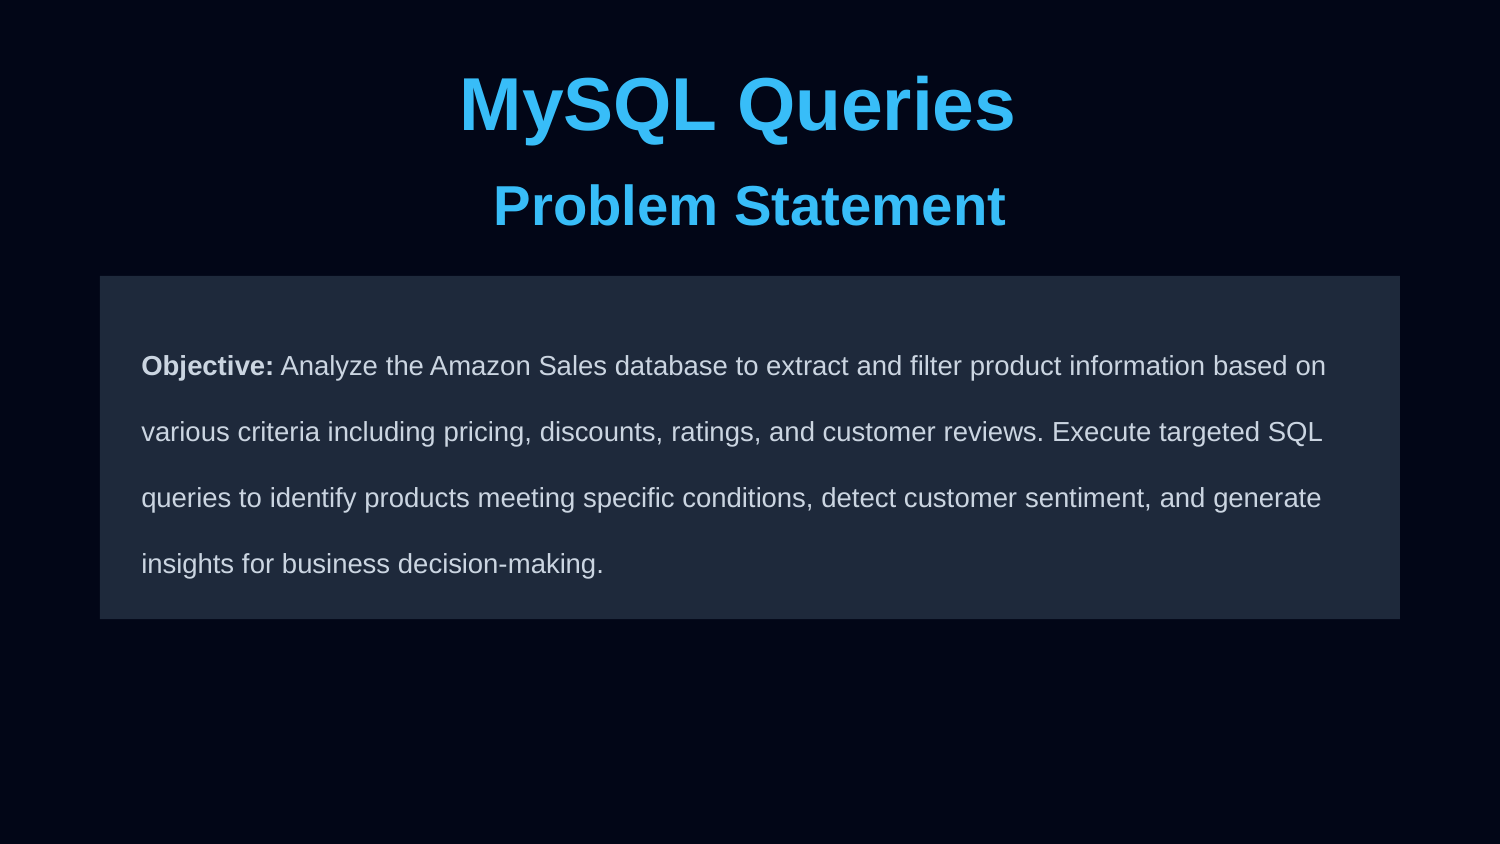

MySQL Queries
Problem Statement

Objective: Analyze the Amazon Sales database to extract and filter product information based on various criteria including pricing, discounts, ratings, and customer reviews. Execute targeted SQL queries to identify products meeting specific conditions, detect customer sentiment, and generate insights for business decision-making.
Amazon Sales Database
Query Examples & Solutions
Database: amazonsales